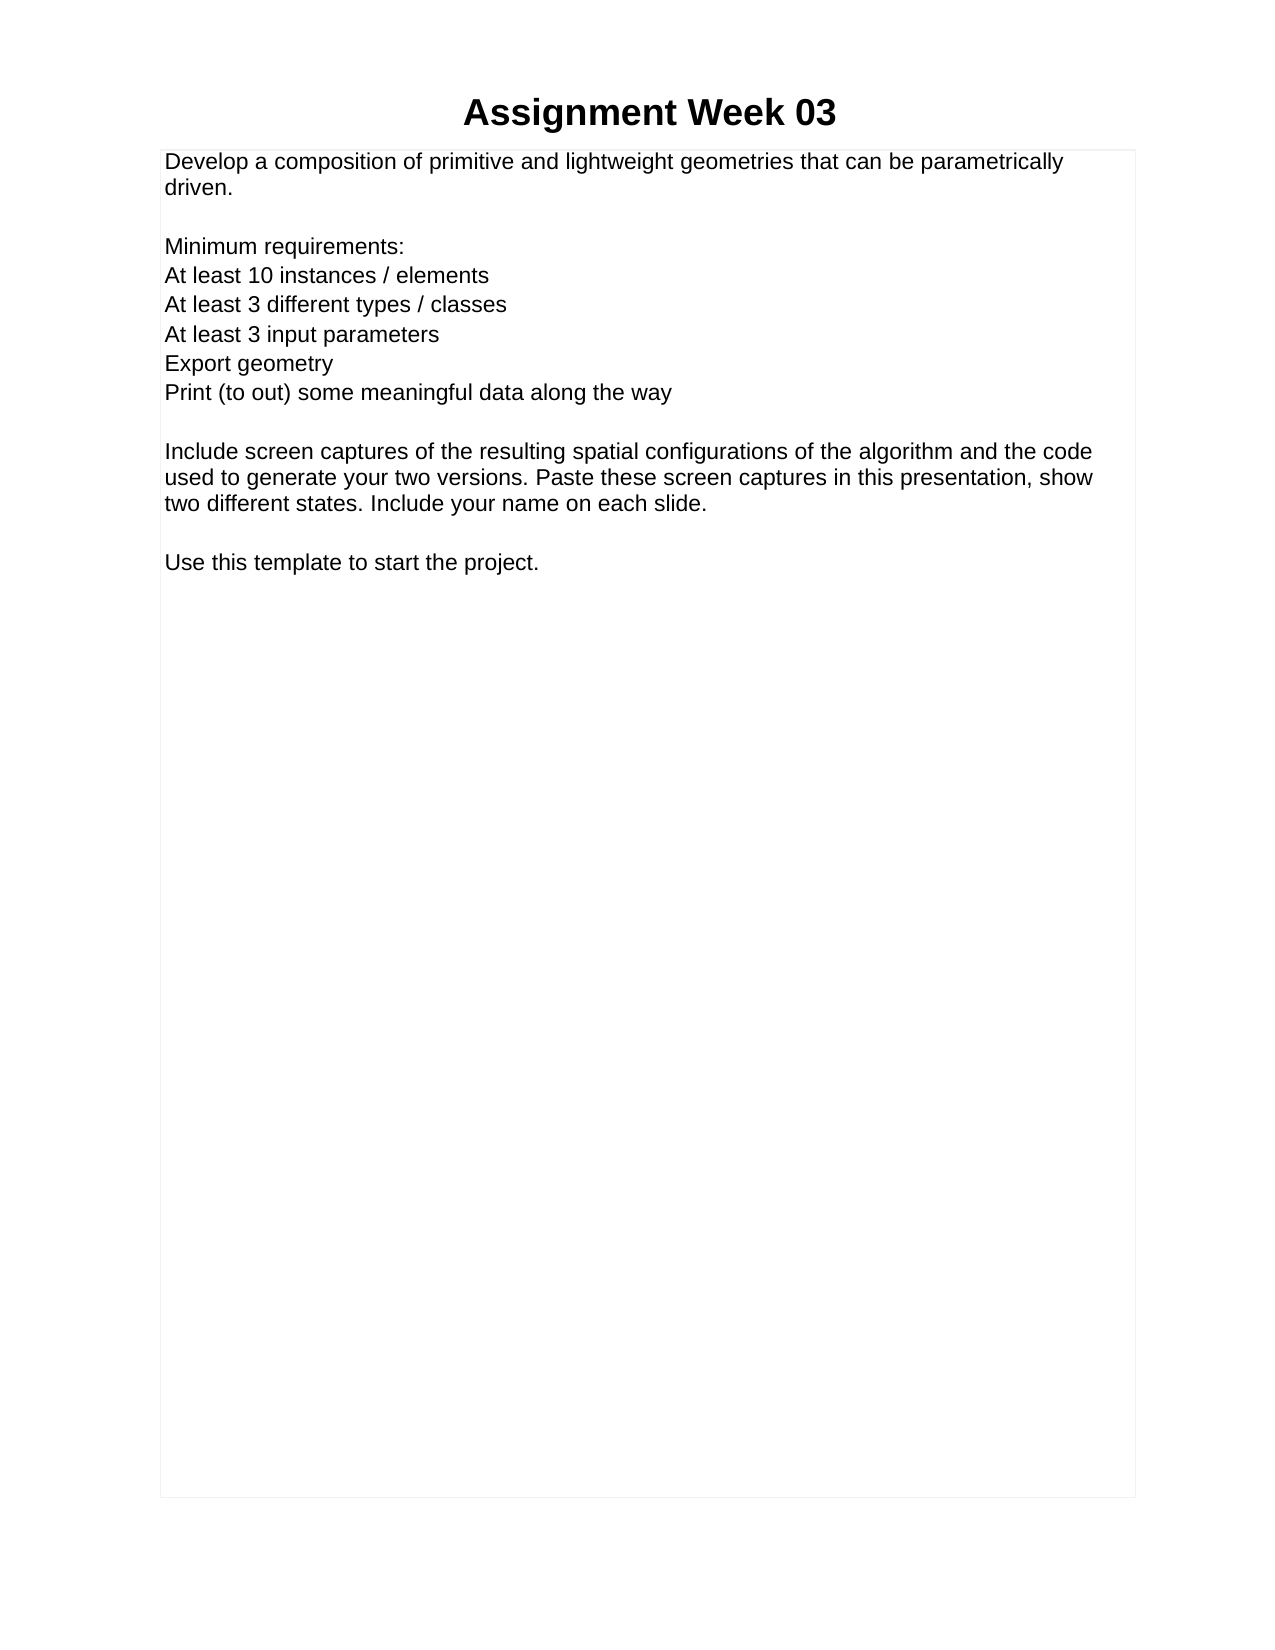

# Assignment Week 03
Develop a composition of primitive and lightweight geometries that can be parametrically driven.

Minimum requirements:
At least 10 instances / elements
At least 3 different types / classes
At least 3 input parameters
Export geometry
Print (to out) some meaningful data along the way

Include screen captures of the resulting spatial configurations of the algorithm and the code used to generate your two versions. Paste these screen captures in this presentation, show two different states. Include your name on each slide.

Use this template to start the project.